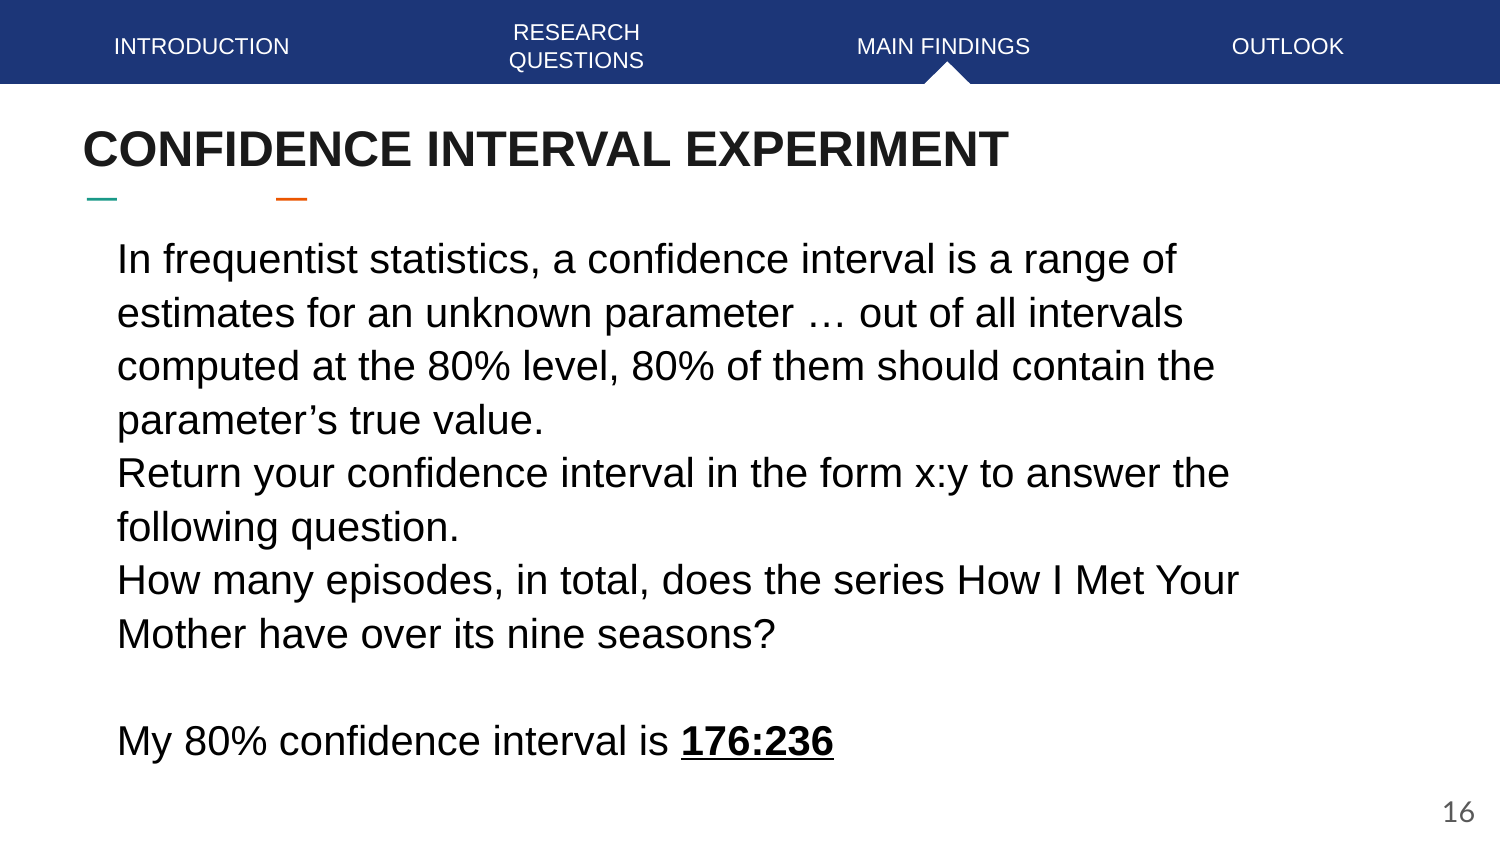

INTRODUCTION
RESEARCH QUESTIONS
MAIN FINDINGS
OUTLOOK

CONFIDENCE INTERVAL EXPERIMENT

In frequentist statistics, a confidence interval is a range of estimates for an unknown parameter … out of all intervals computed at the 80% level, 80% of them should contain the parameter’s true value.
Return your confidence interval in the form x:y to answer the following question.
How many episodes, in total, does the series How I Met Your Mother have over its nine seasons?

My 80% confidence interval is 176:236
16